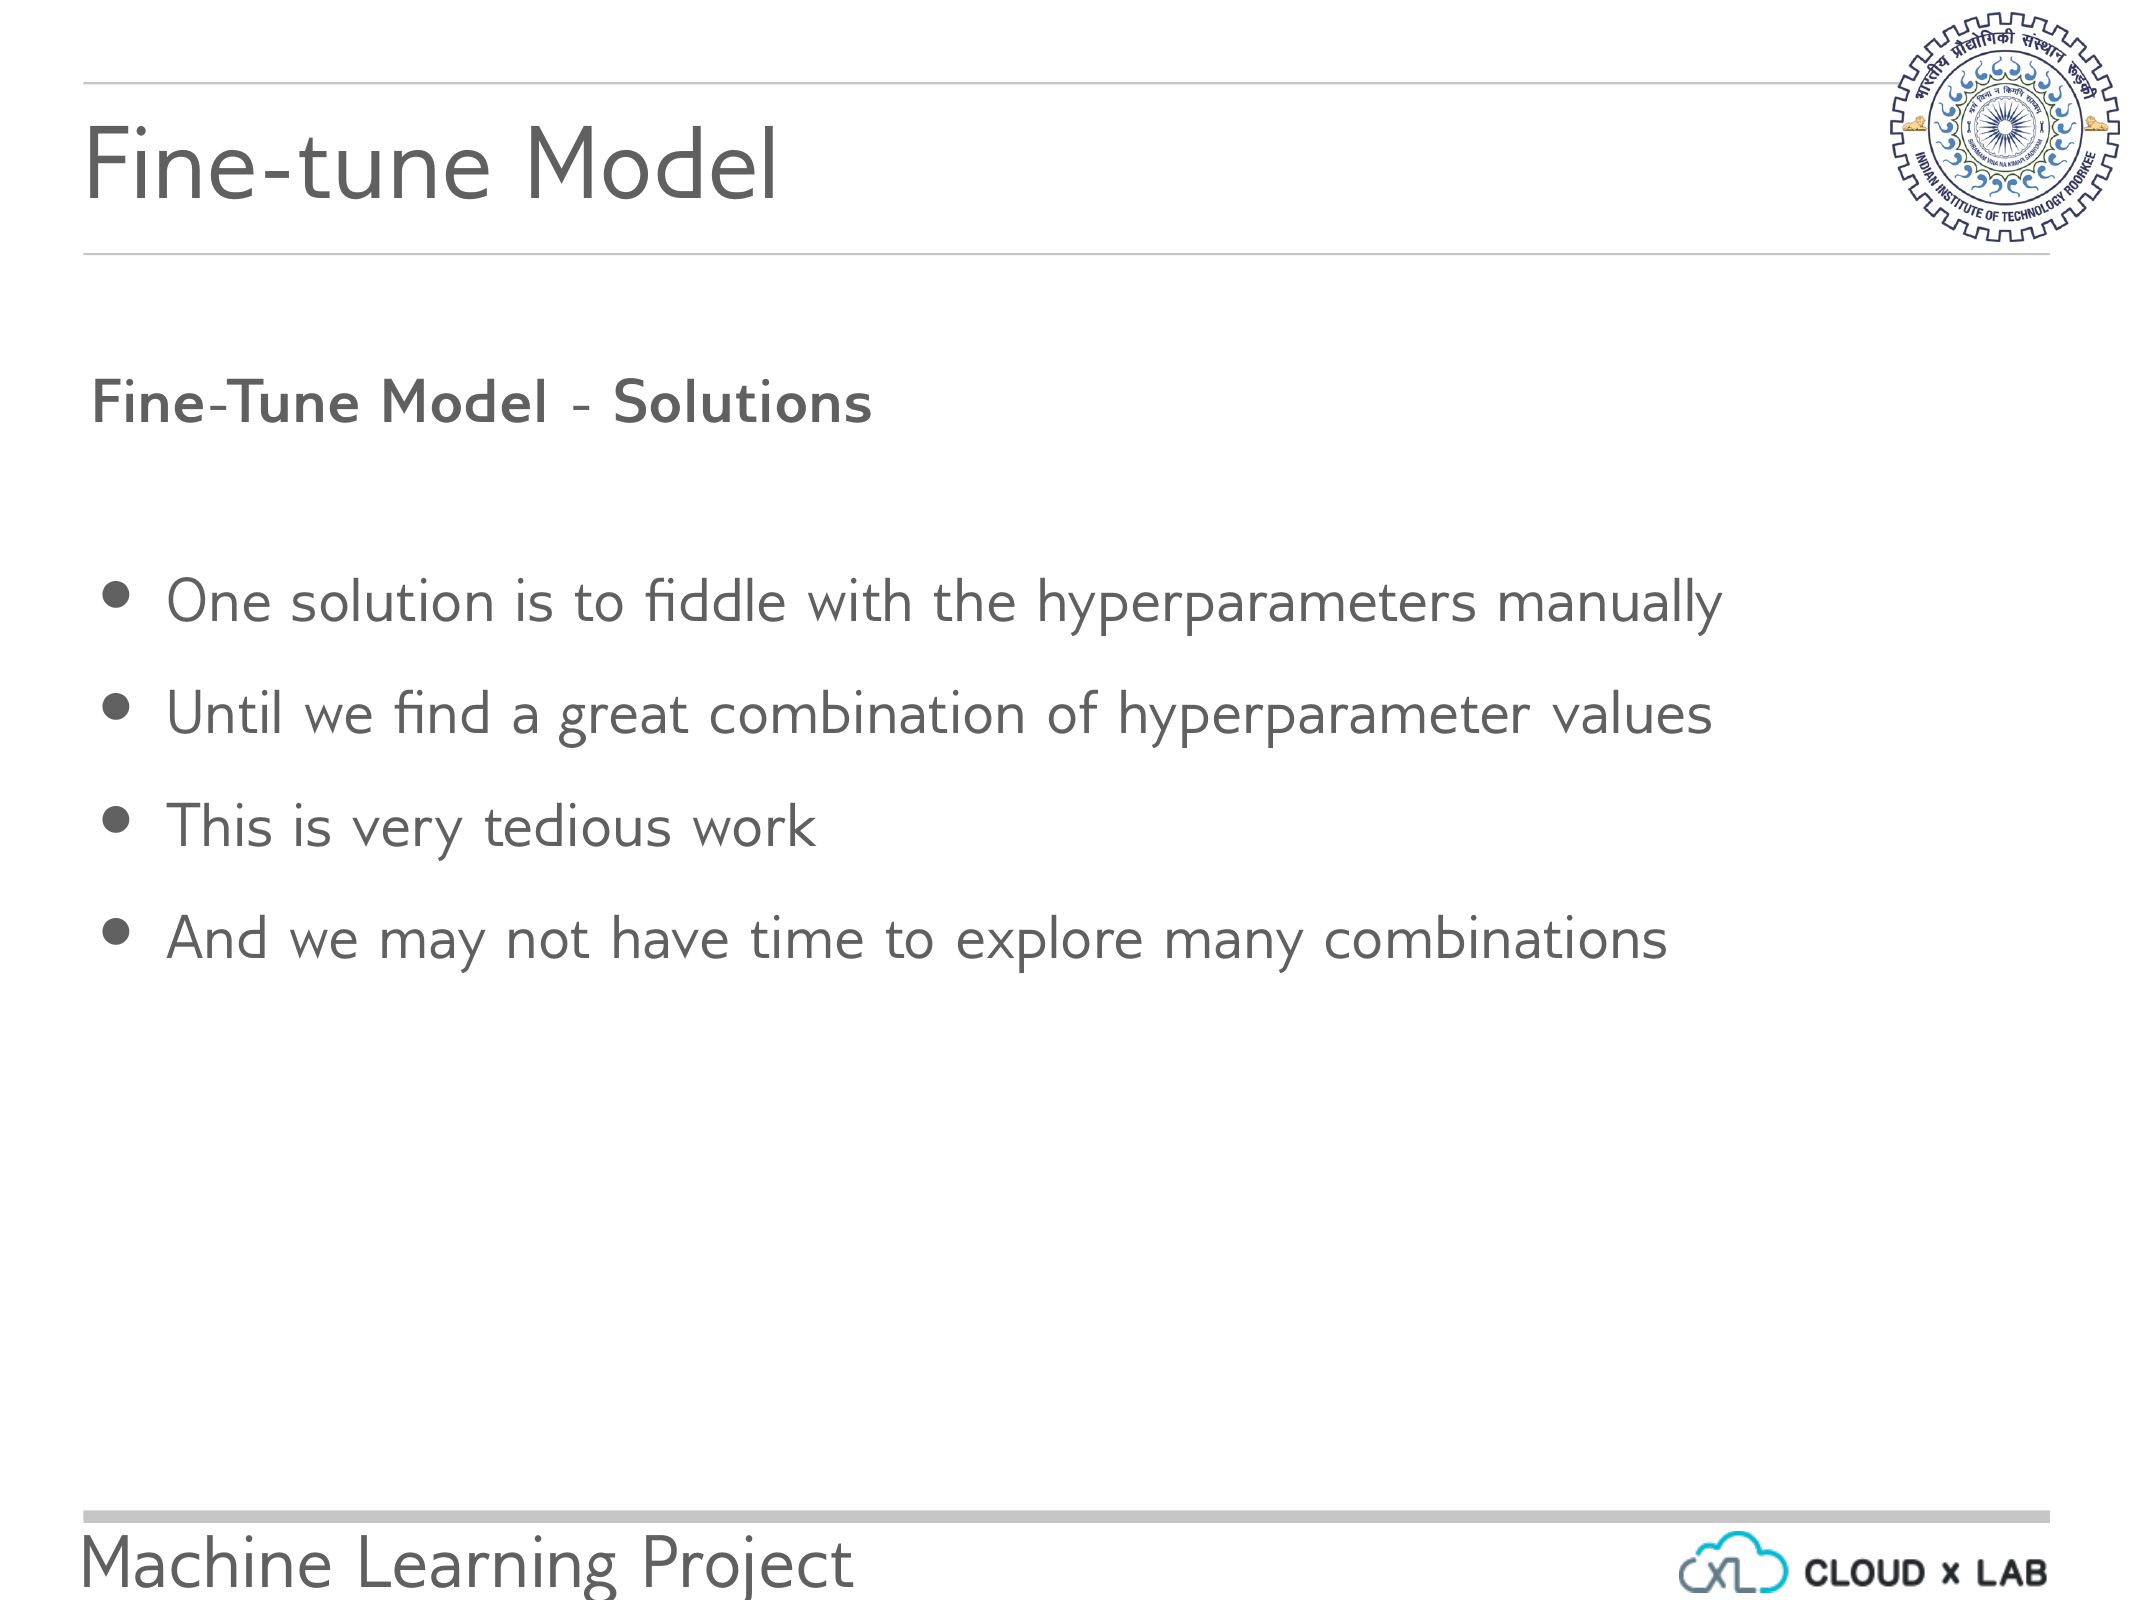

Fine-tune Model
Fine-Tune Model - Solutions

One solution is to fiddle with the hyperparameters manually
Until we find a great combination of hyperparameter values
This is very tedious work
And we may not have time to explore many combinations